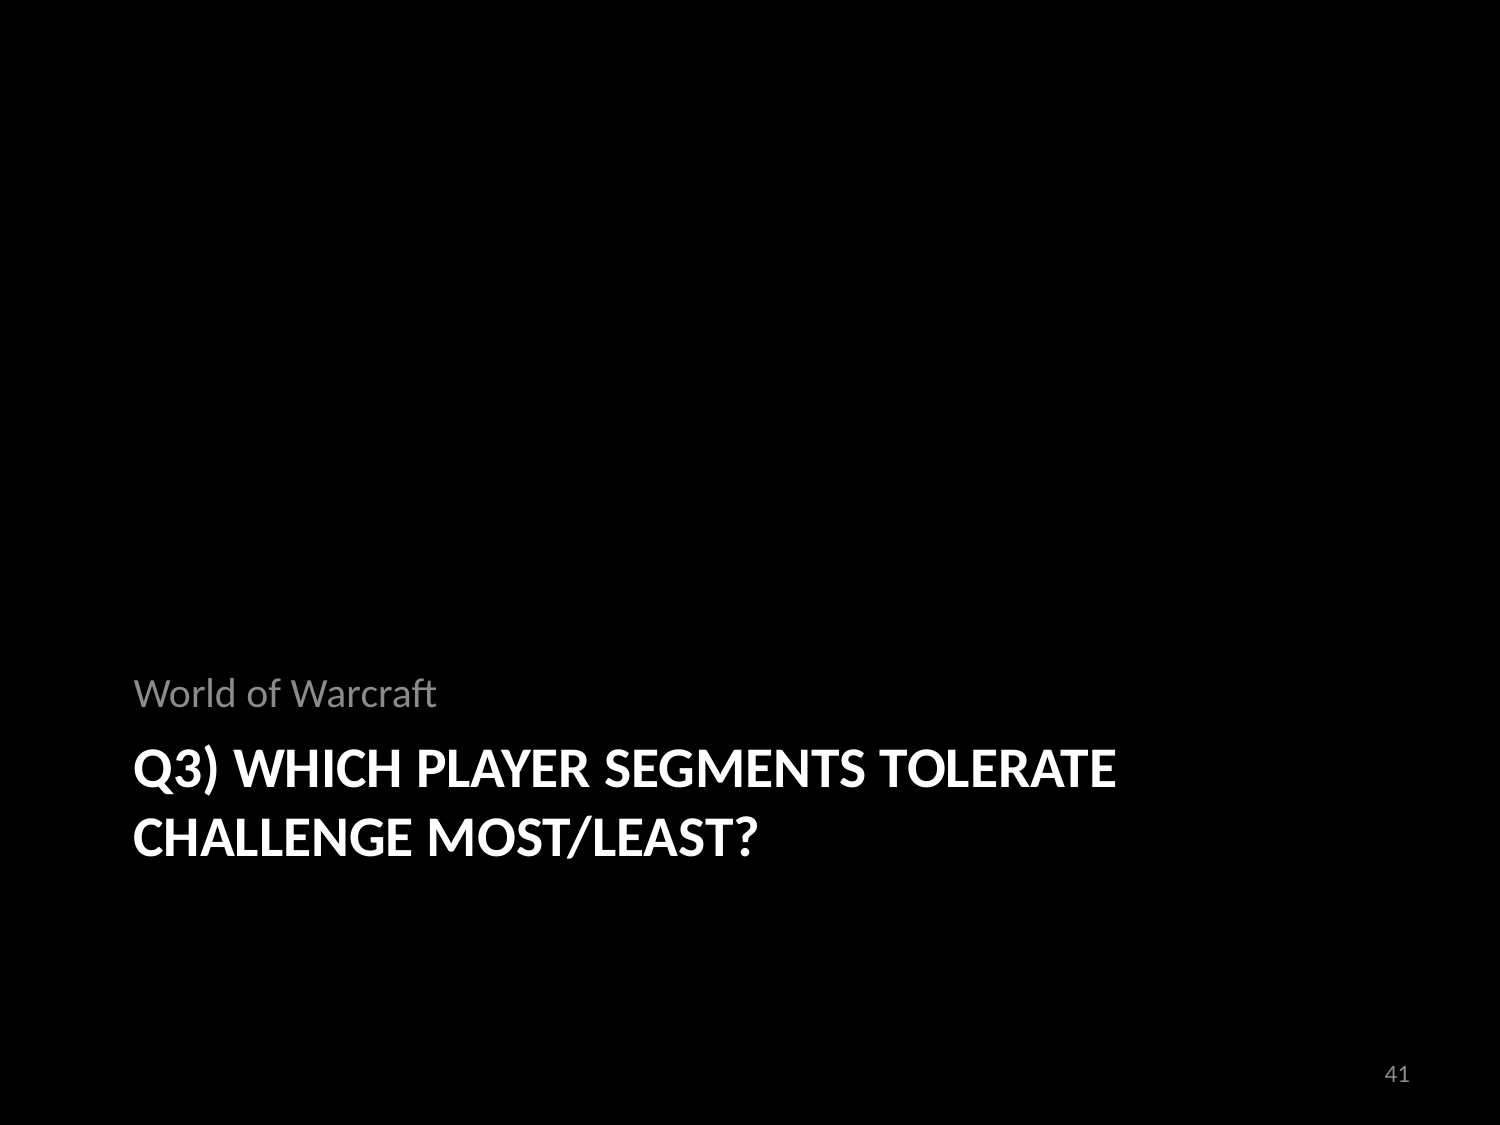

World of Warcraft
# Q3) Which player segments tolerate challenge most/least?
41